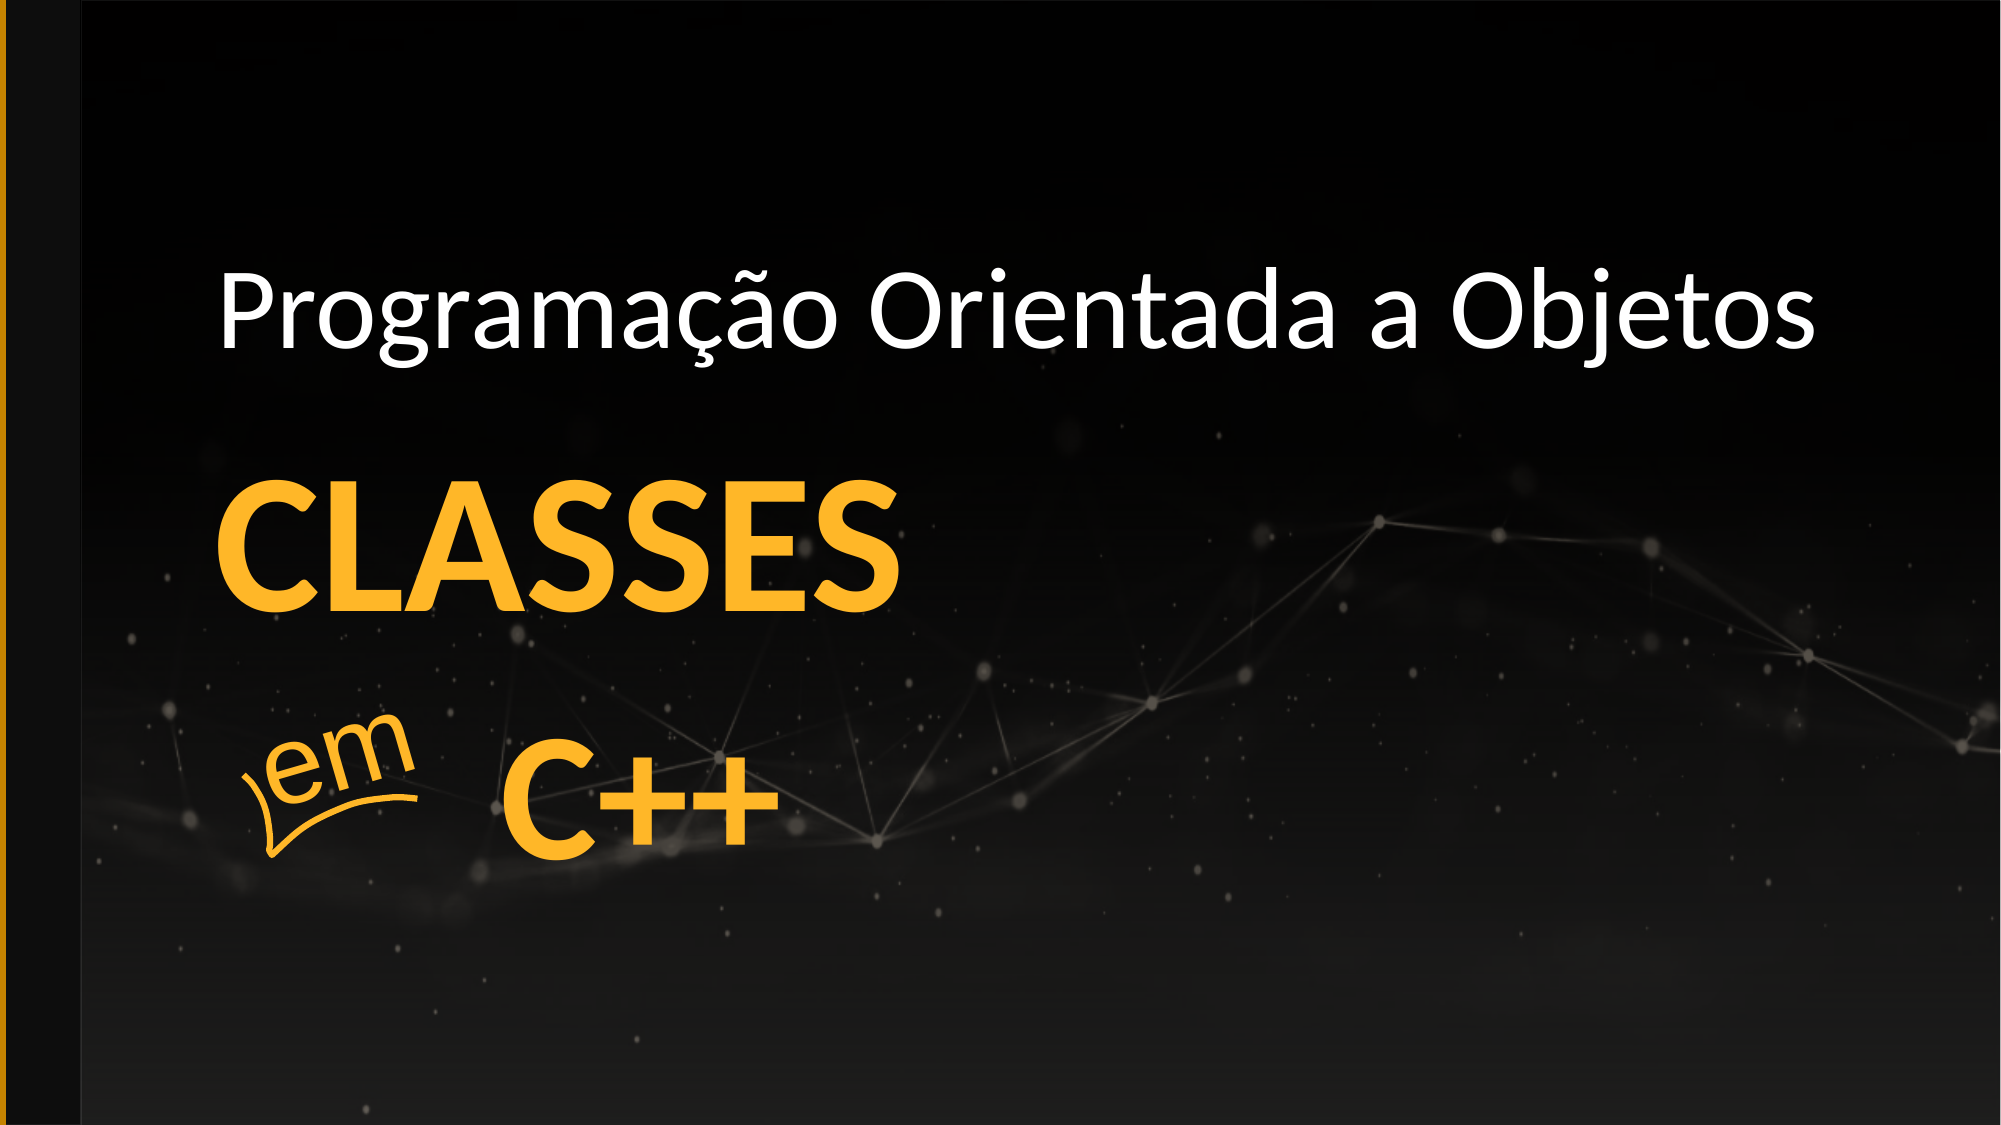

Programação Orientada a Objetos
# Classes
C++
em